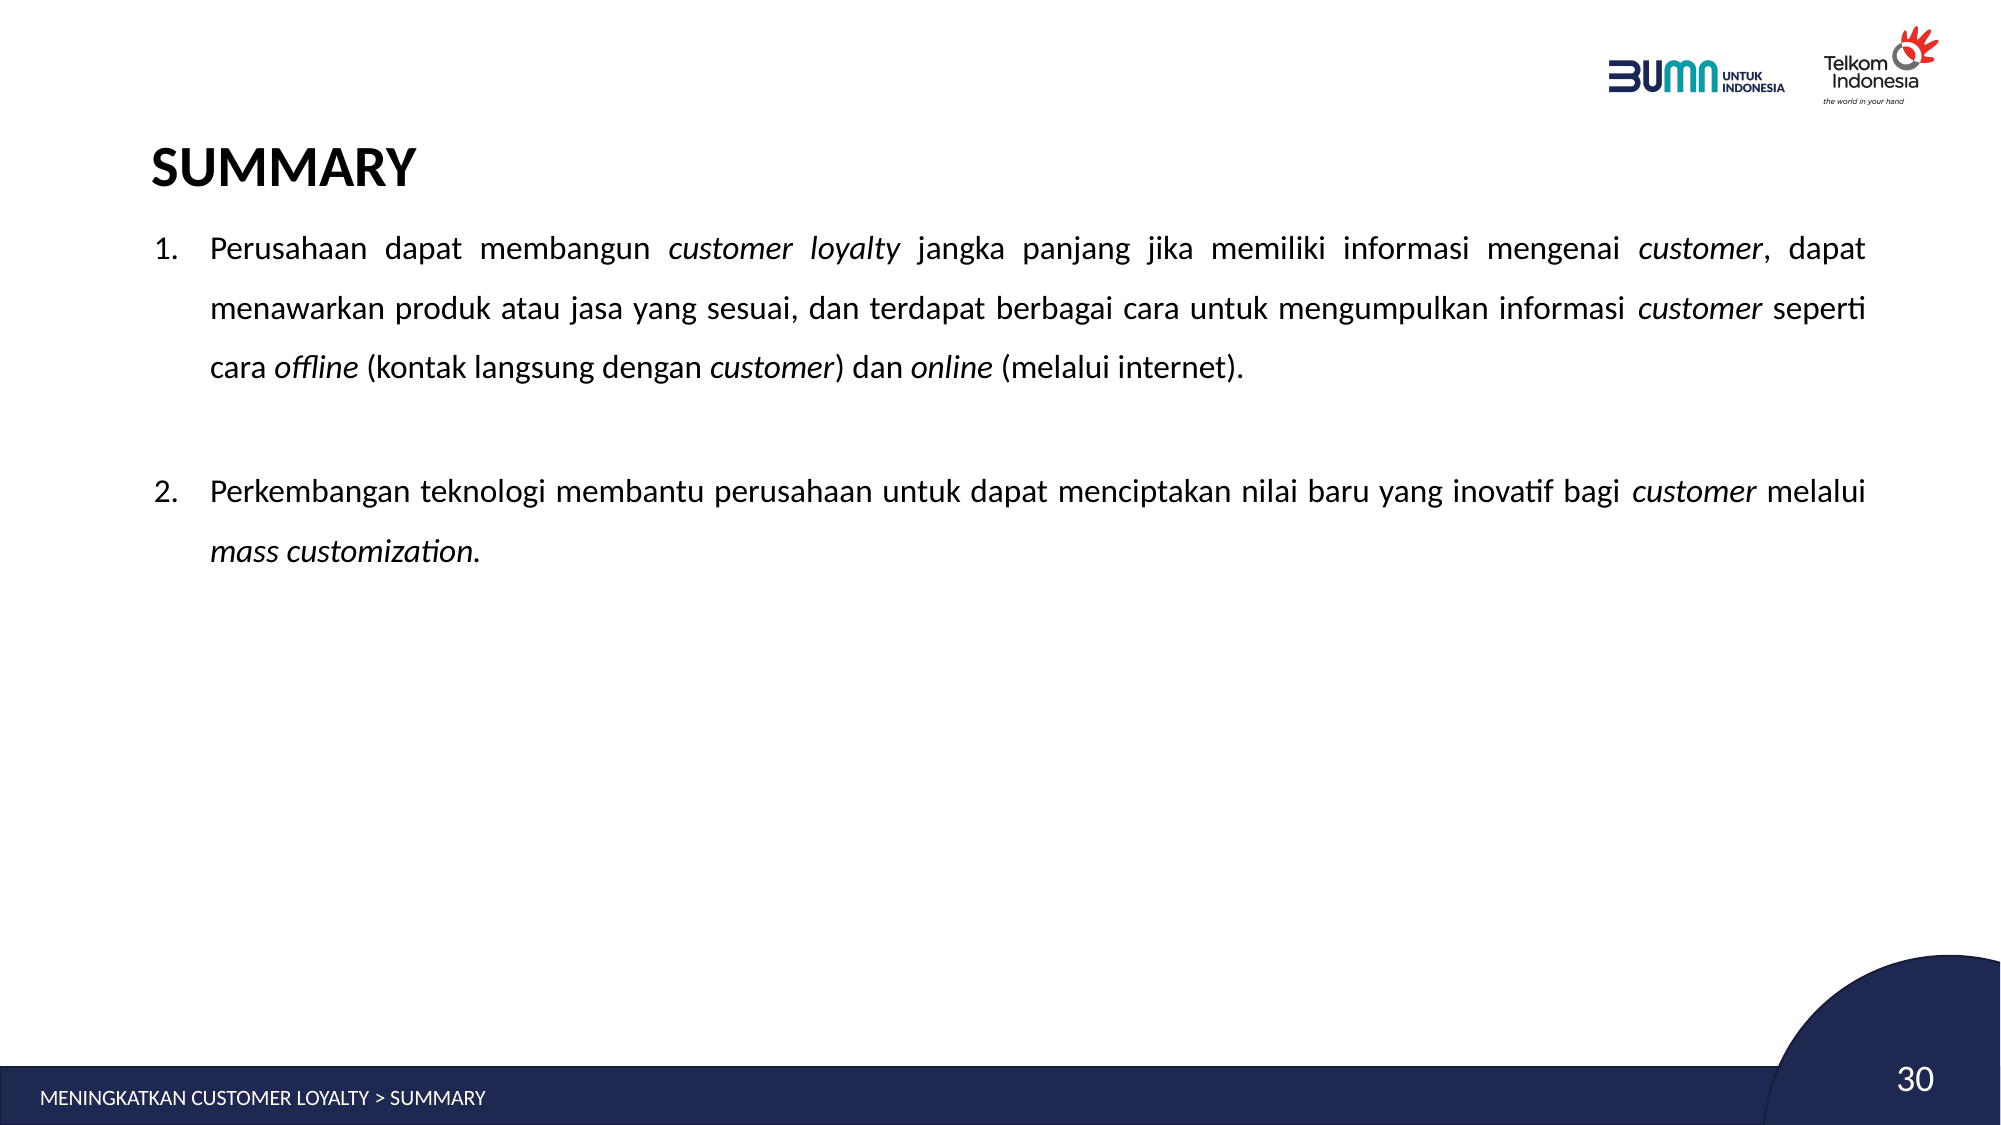

# SUMMARY
Perusahaan dapat membangun customer loyalty jangka panjang jika memiliki informasi mengenai customer, dapat menawarkan produk atau jasa yang sesuai, dan terdapat berbagai cara untuk mengumpulkan informasi customer seperti cara offline (kontak langsung dengan customer) dan online (melalui internet).

Perkembangan teknologi membantu perusahaan untuk dapat menciptakan nilai baru yang inovatif bagi customer melalui mass customization.
MENINGKATKAN CUSTOMER LOYALTY > SUMMARY